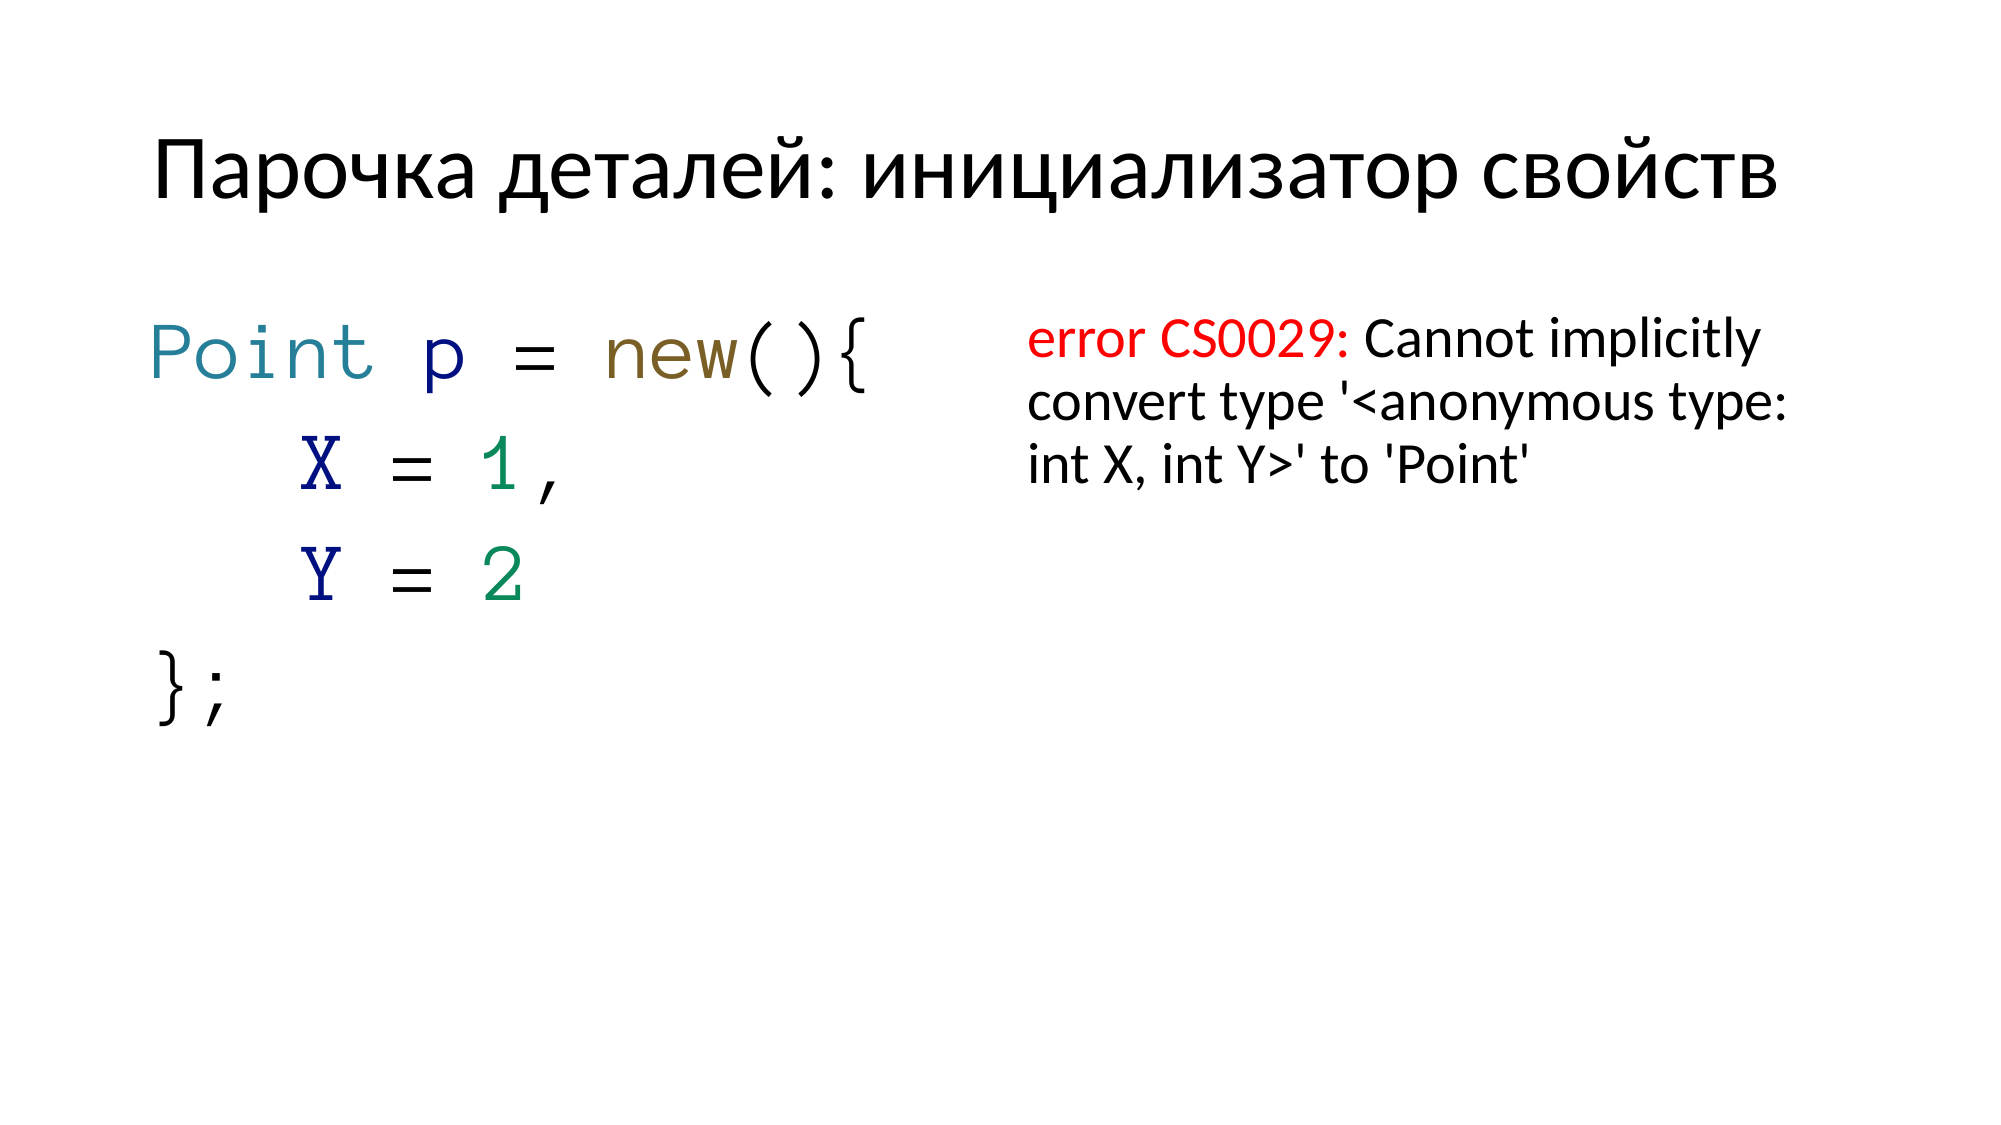

# Парочка деталей: инициализатор свойств
()
Point p = new  {
	X = 1,
	Y = 2
};

error CS0029: Cannot implicitly convert type '<anonymous type: int X, int Y>' to 'Point'